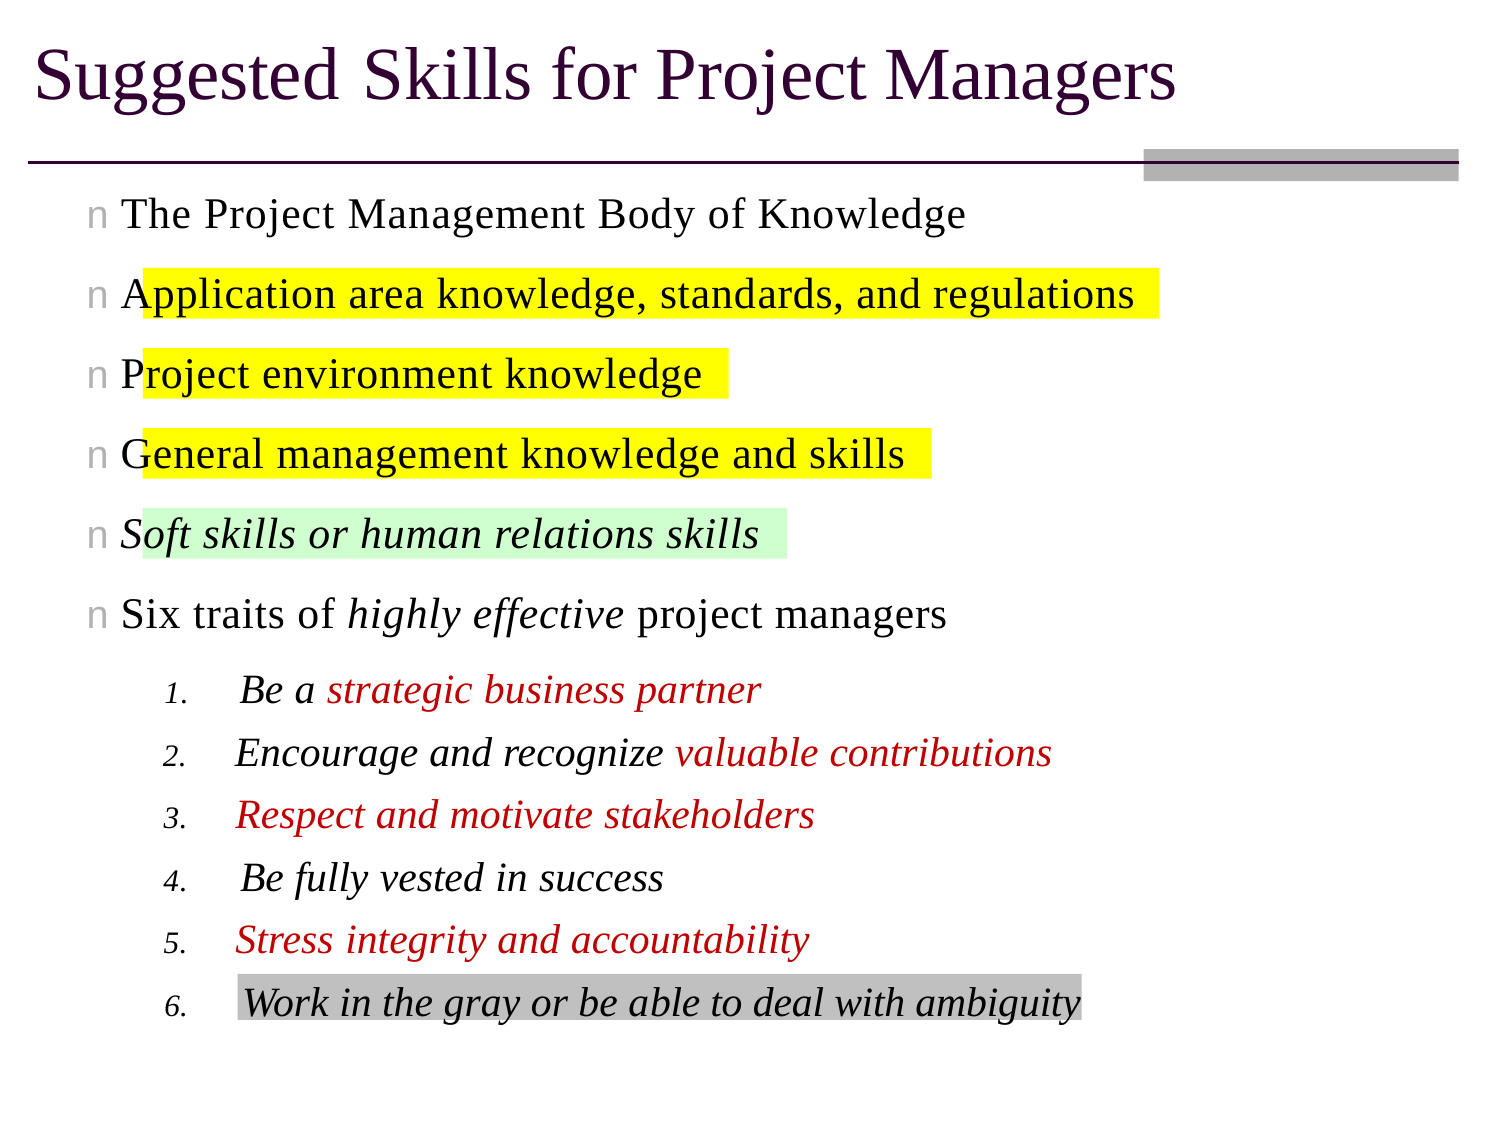

Suggested Skills for Project Managers

n The Project Management Body of Knowledge
n Application area knowledge, standards, and regulations
n Project environment knowledge
n General management knowledge and skills
n Soft skills or human relations skills
n Six traits of highly effective project managers
1.      Be a strategic business partner
2.      Encourage and recognize valuable contributions
3.      Respect and motivate stakeholders
4.      Be fully vested in success
5.      Stress integrity and accountability

6.       Work in the gray or be able to deal with ambiguity

19